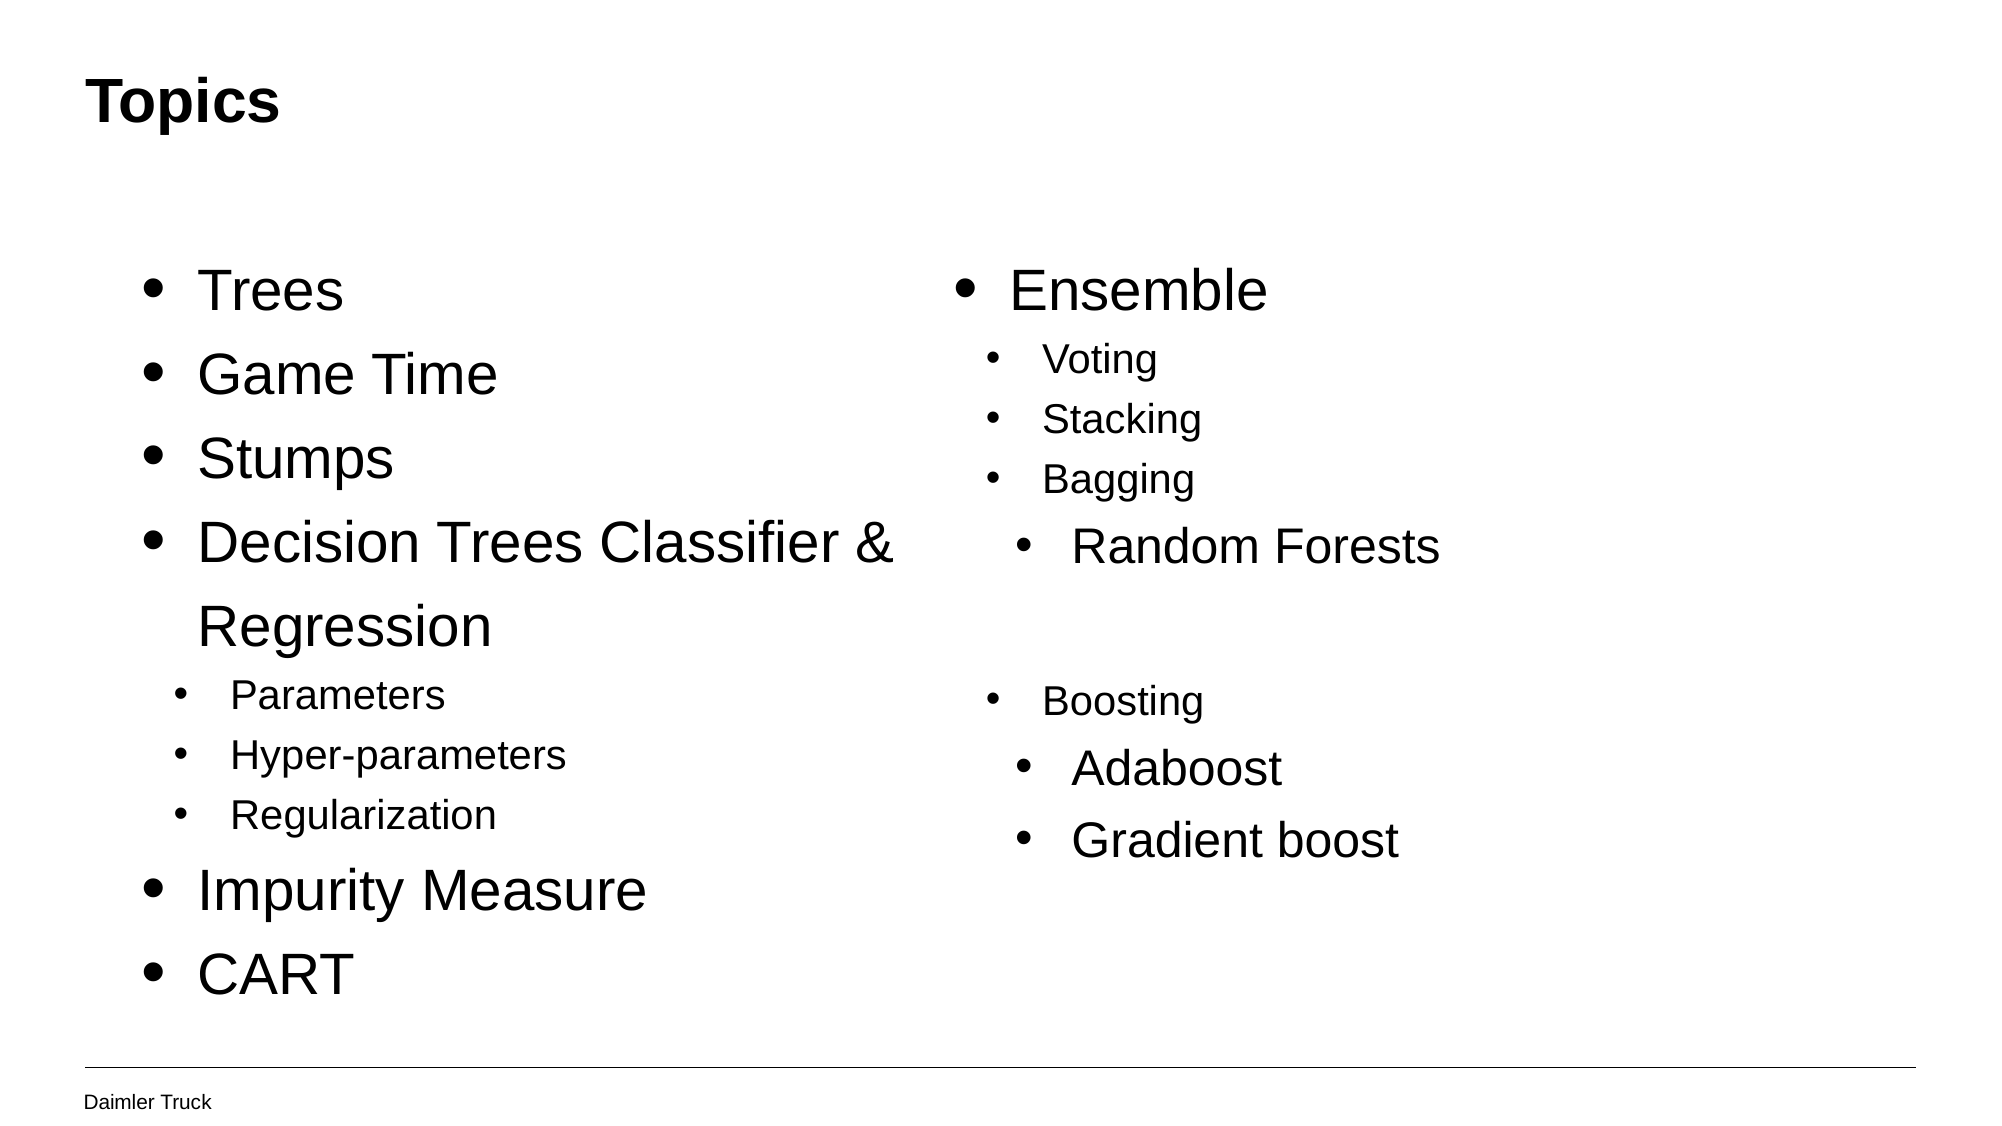

# Topics
Trees
Game Time
Stumps
Decision Trees Classifier & Regression
Parameters
Hyper-parameters
Regularization
Impurity Measure
CART
Ensemble
Voting
Stacking
Bagging
Random Forests

Boosting
Adaboost
Gradient boost